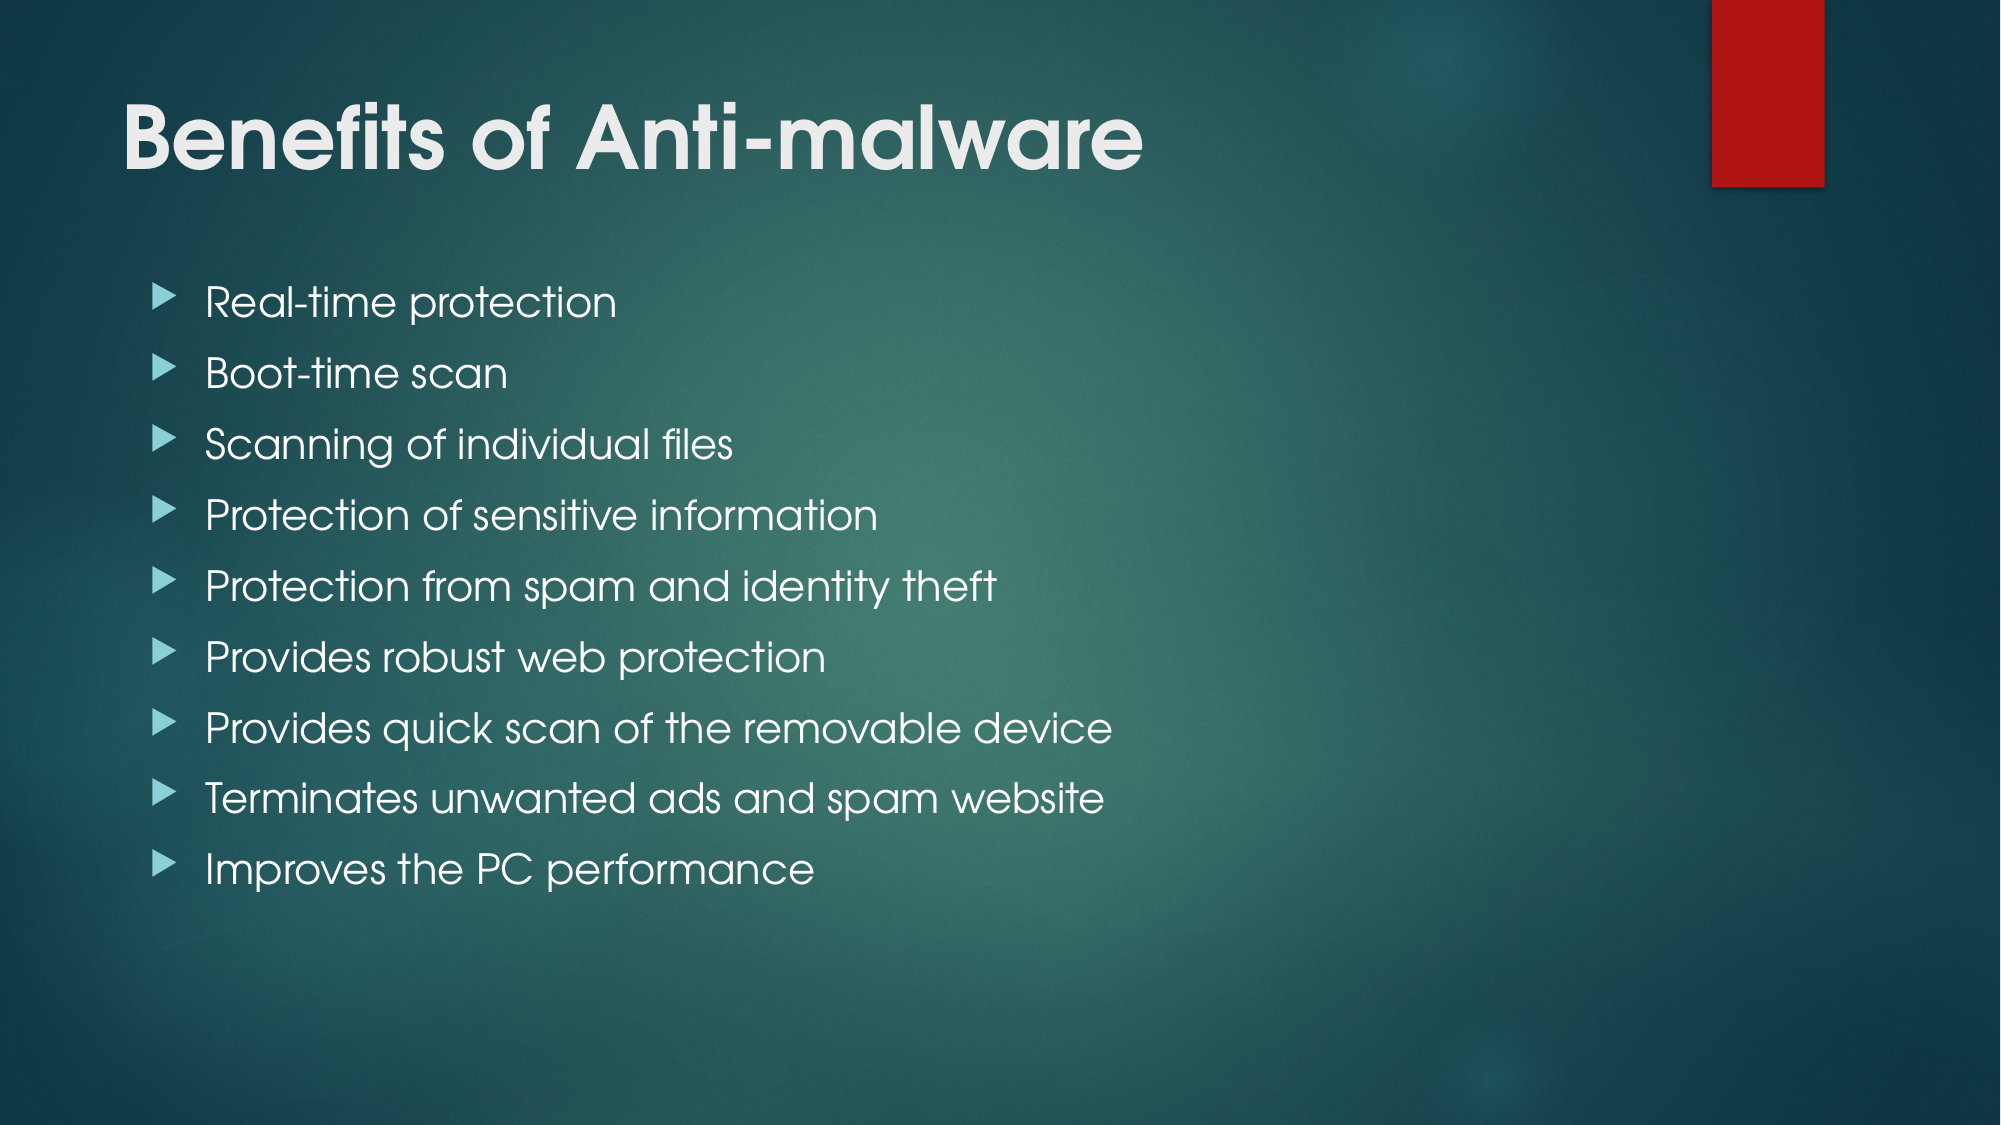

# Benefits of Anti-malware
Real-time protection
Boot-time scan
Scanning of individual files
Protection of sensitive information
Protection from spam and identity theft
Provides robust web protection
Provides quick scan of the removable device
Terminates unwanted ads and spam website
Improves the PC performance